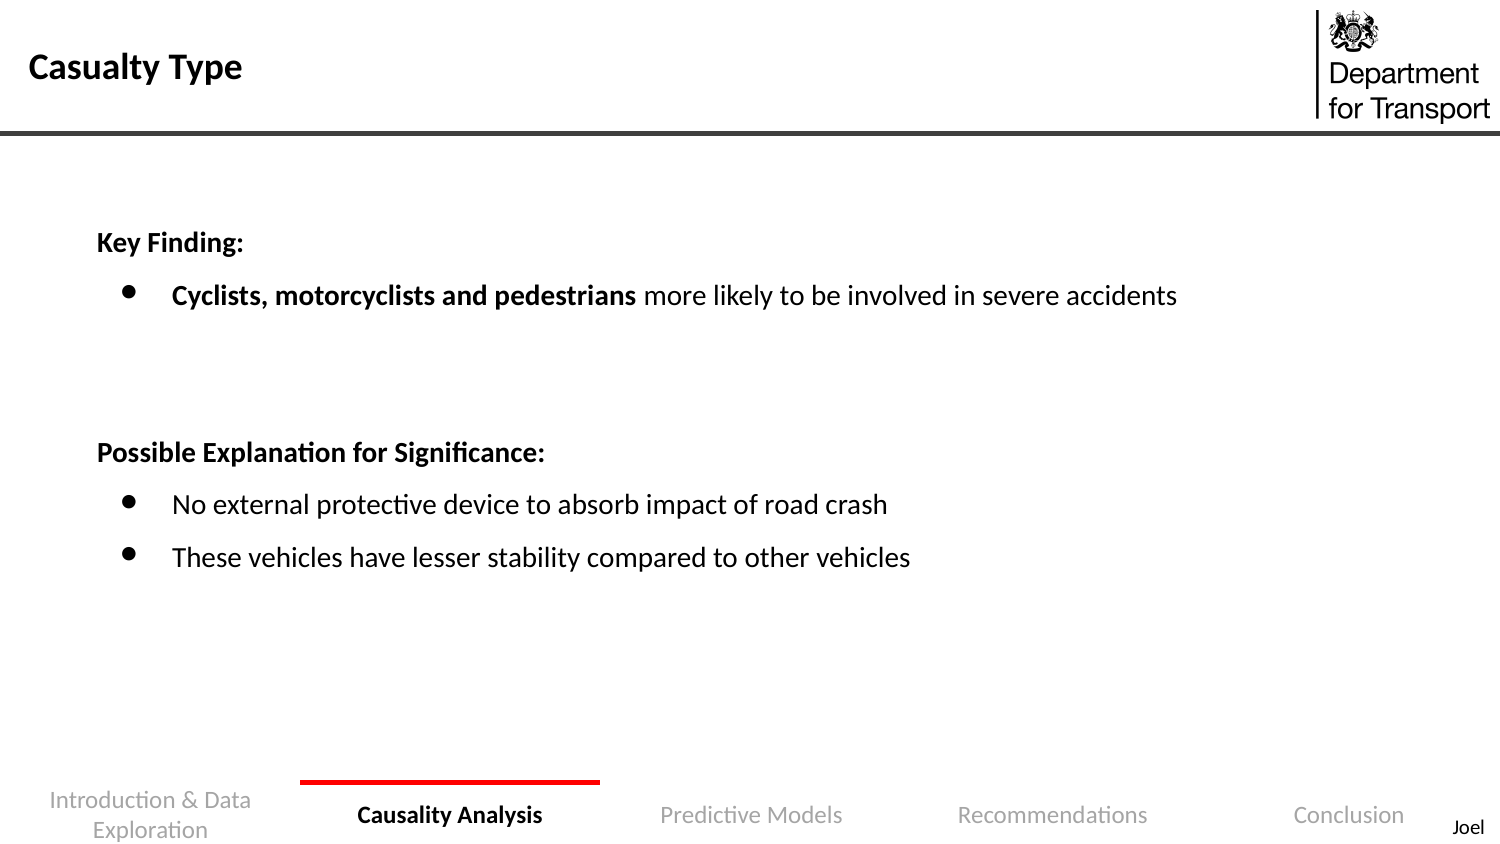

Casualty Type
Key Finding:
Cyclists, motorcyclists and pedestrians more likely to be involved in severe accidents

Possible Explanation for Significance:
No external protective device to absorb impact of road crash
These vehicles have lesser stability compared to other vehicles
Joel